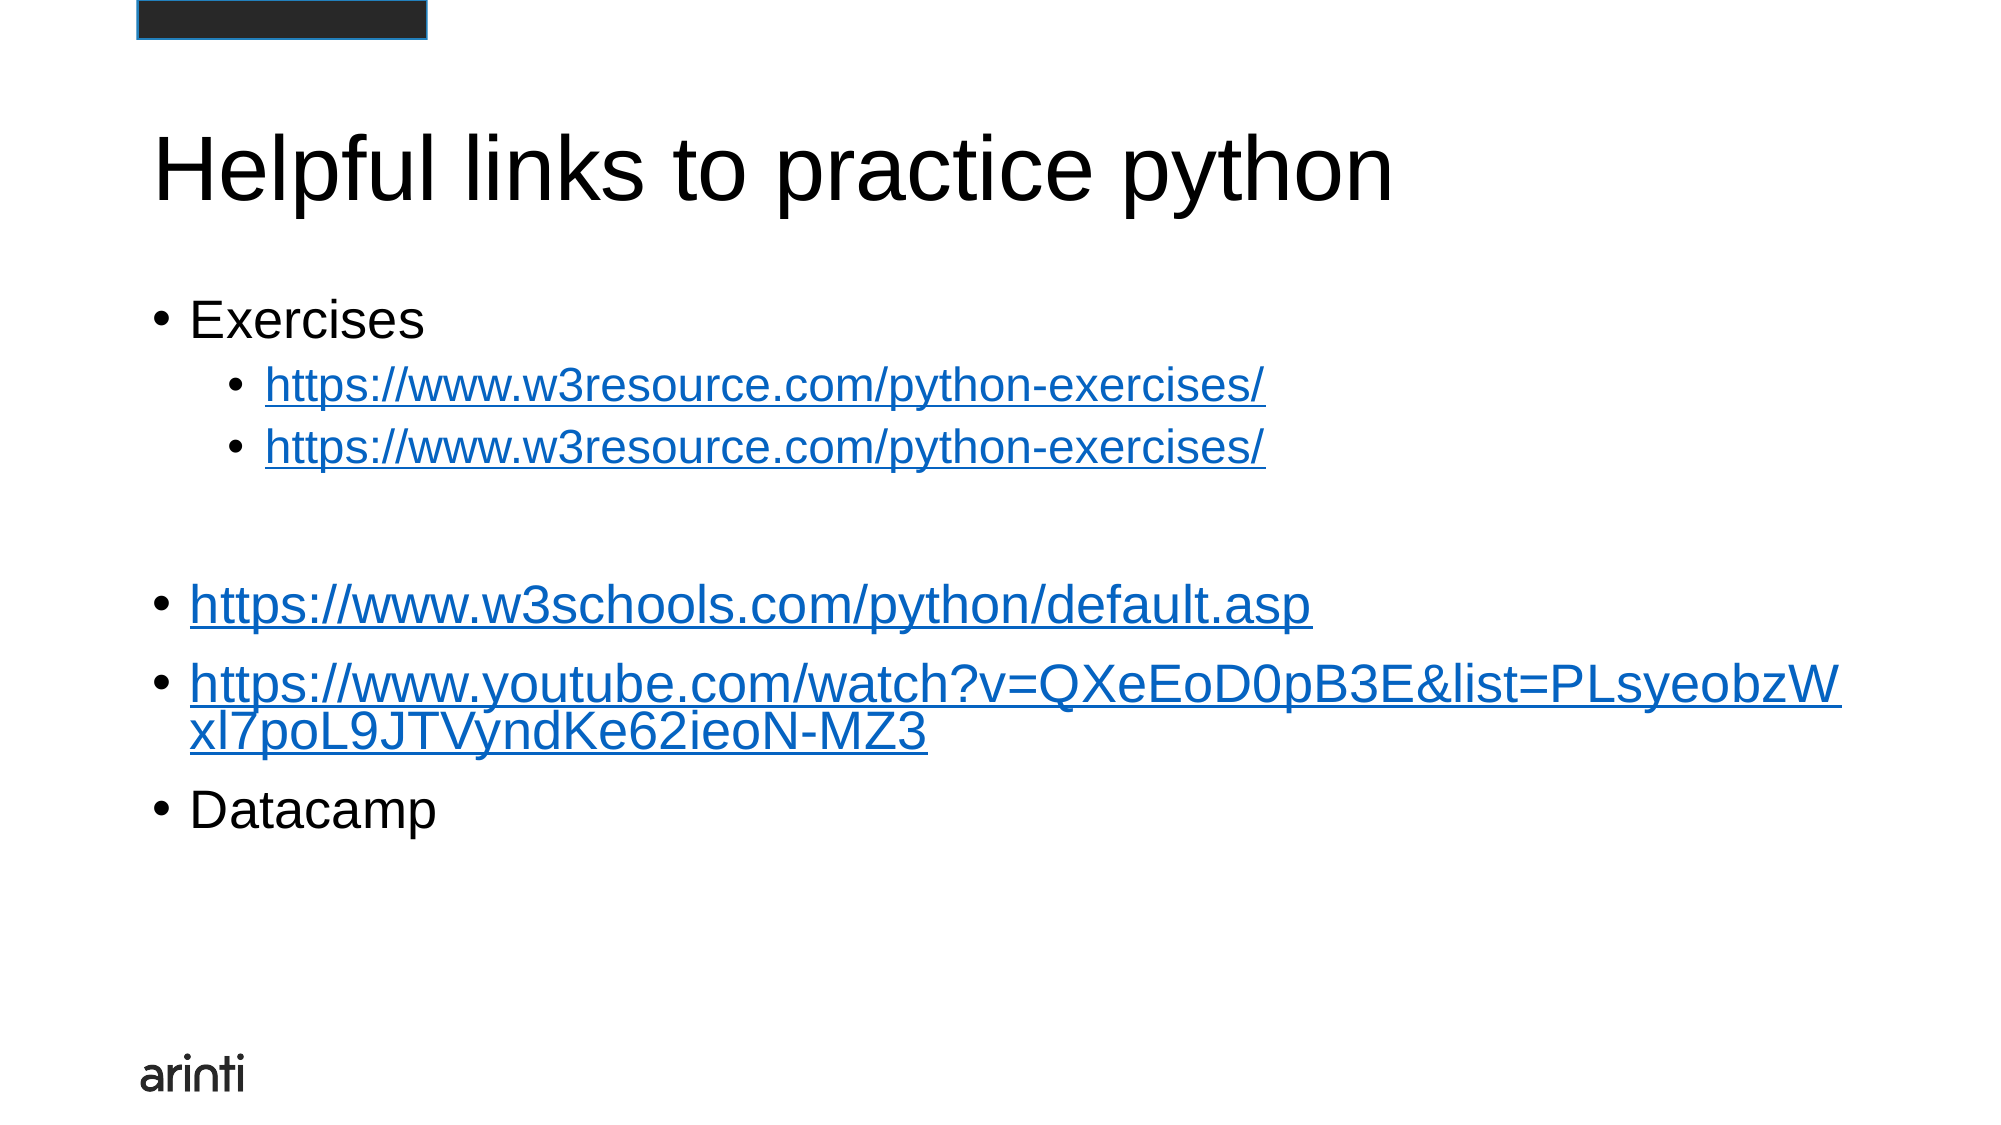

# Helpful links to practice python
Exercises
https://www.w3resource.com/python-exercises/
https://www.w3resource.com/python-exercises/

https://www.w3schools.com/python/default.asp
https://www.youtube.com/watch?v=QXeEoD0pB3E&list=PLsyeobzWxl7poL9JTVyndKe62ieoN-MZ3
Datacamp